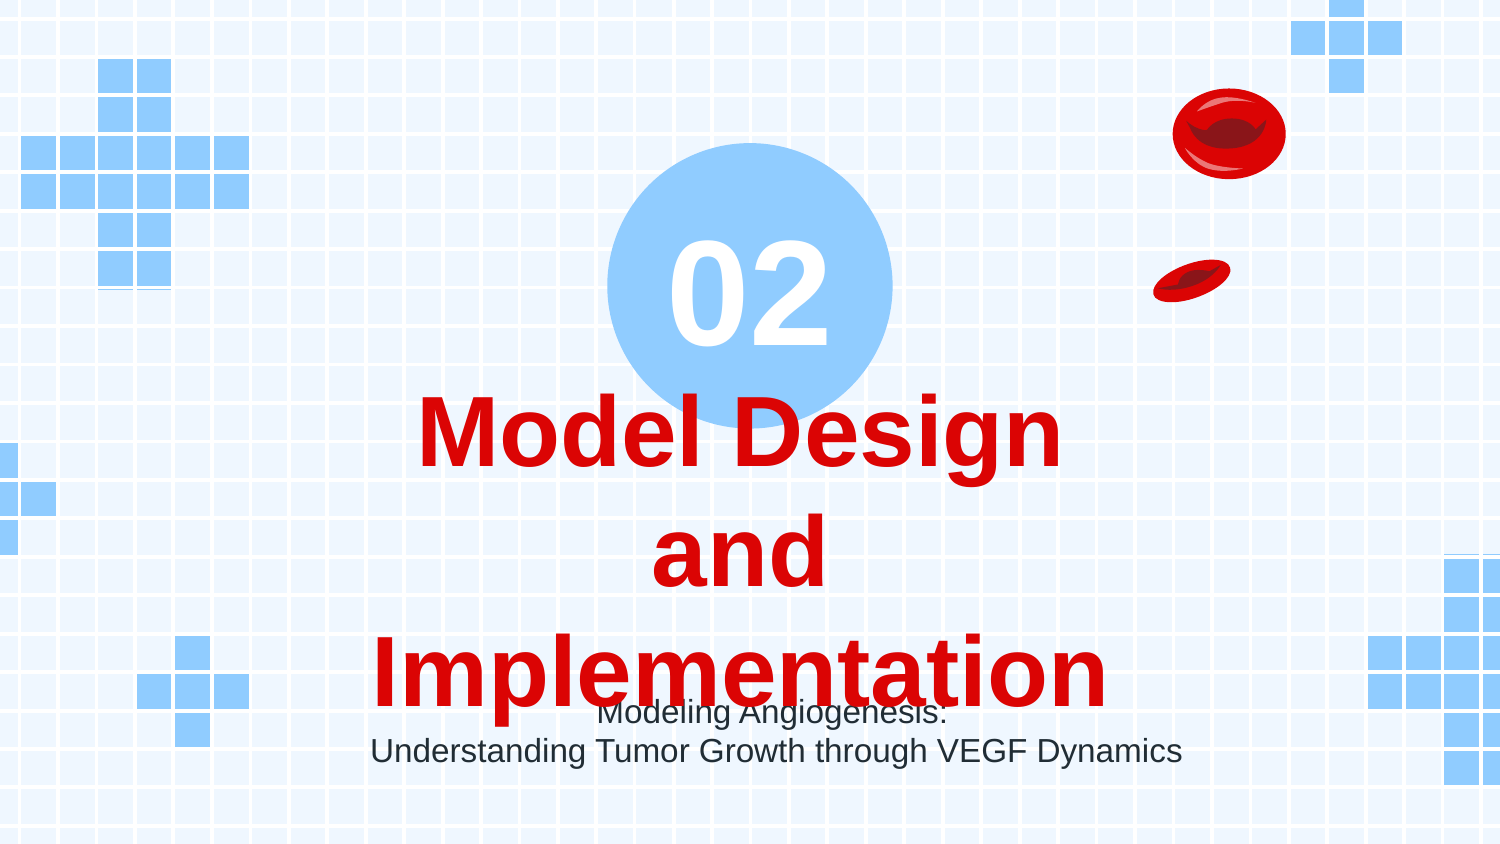

02

# Model Design and Implementation
Modeling Angiogenesis:
Understanding Tumor Growth through VEGF Dynamics